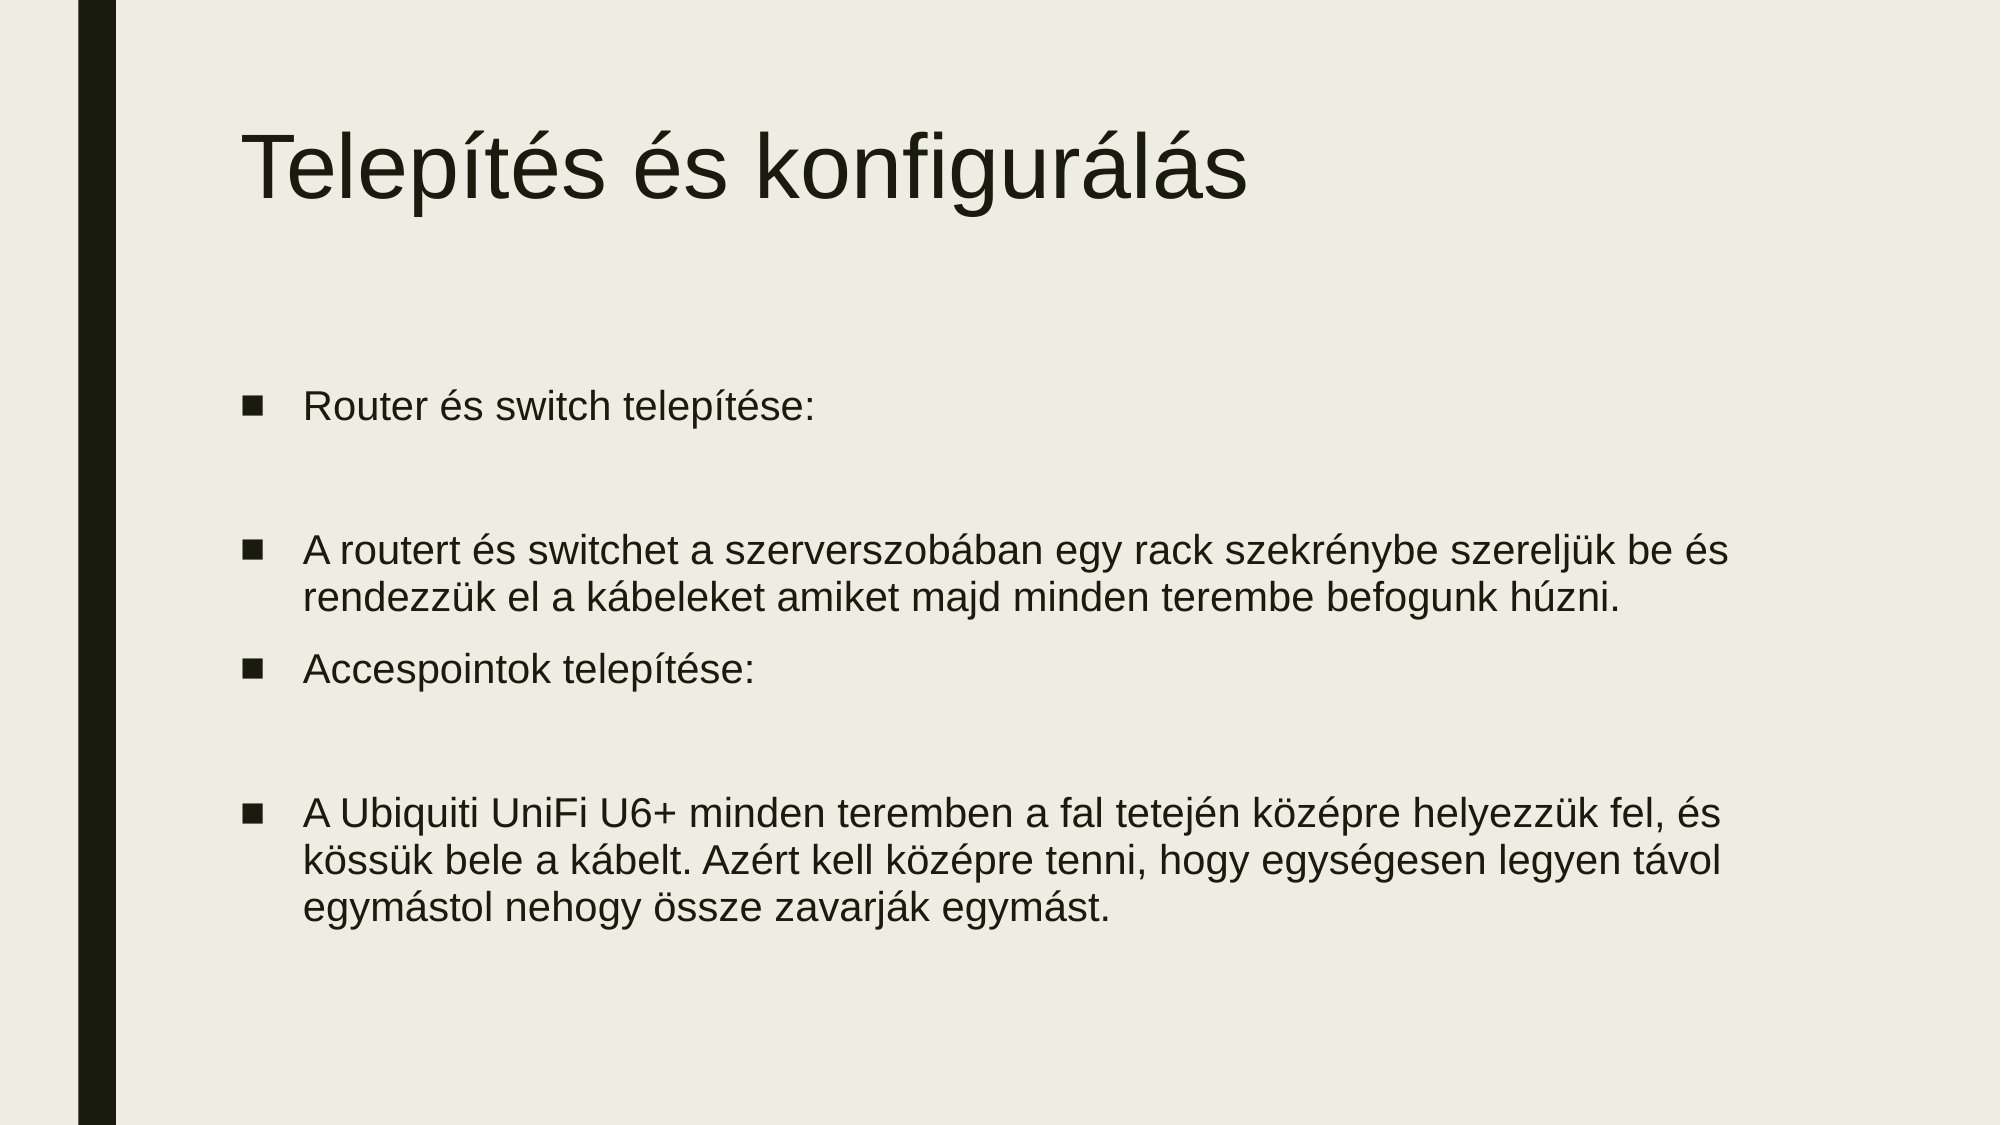

# Telepítés és konfigurálás
Router és switch telepítése:

A routert és switchet a szerverszobában egy rack szekrénybe szereljük be és rendezzük el a kábeleket amiket majd minden terembe befogunk húzni.
Accespointok telepítése:

A Ubiquiti UniFi U6+ minden teremben a fal tetején középre helyezzük fel, és kössük bele a kábelt. Azért kell középre tenni, hogy egységesen legyen távol egymástol nehogy össze zavarják egymást.